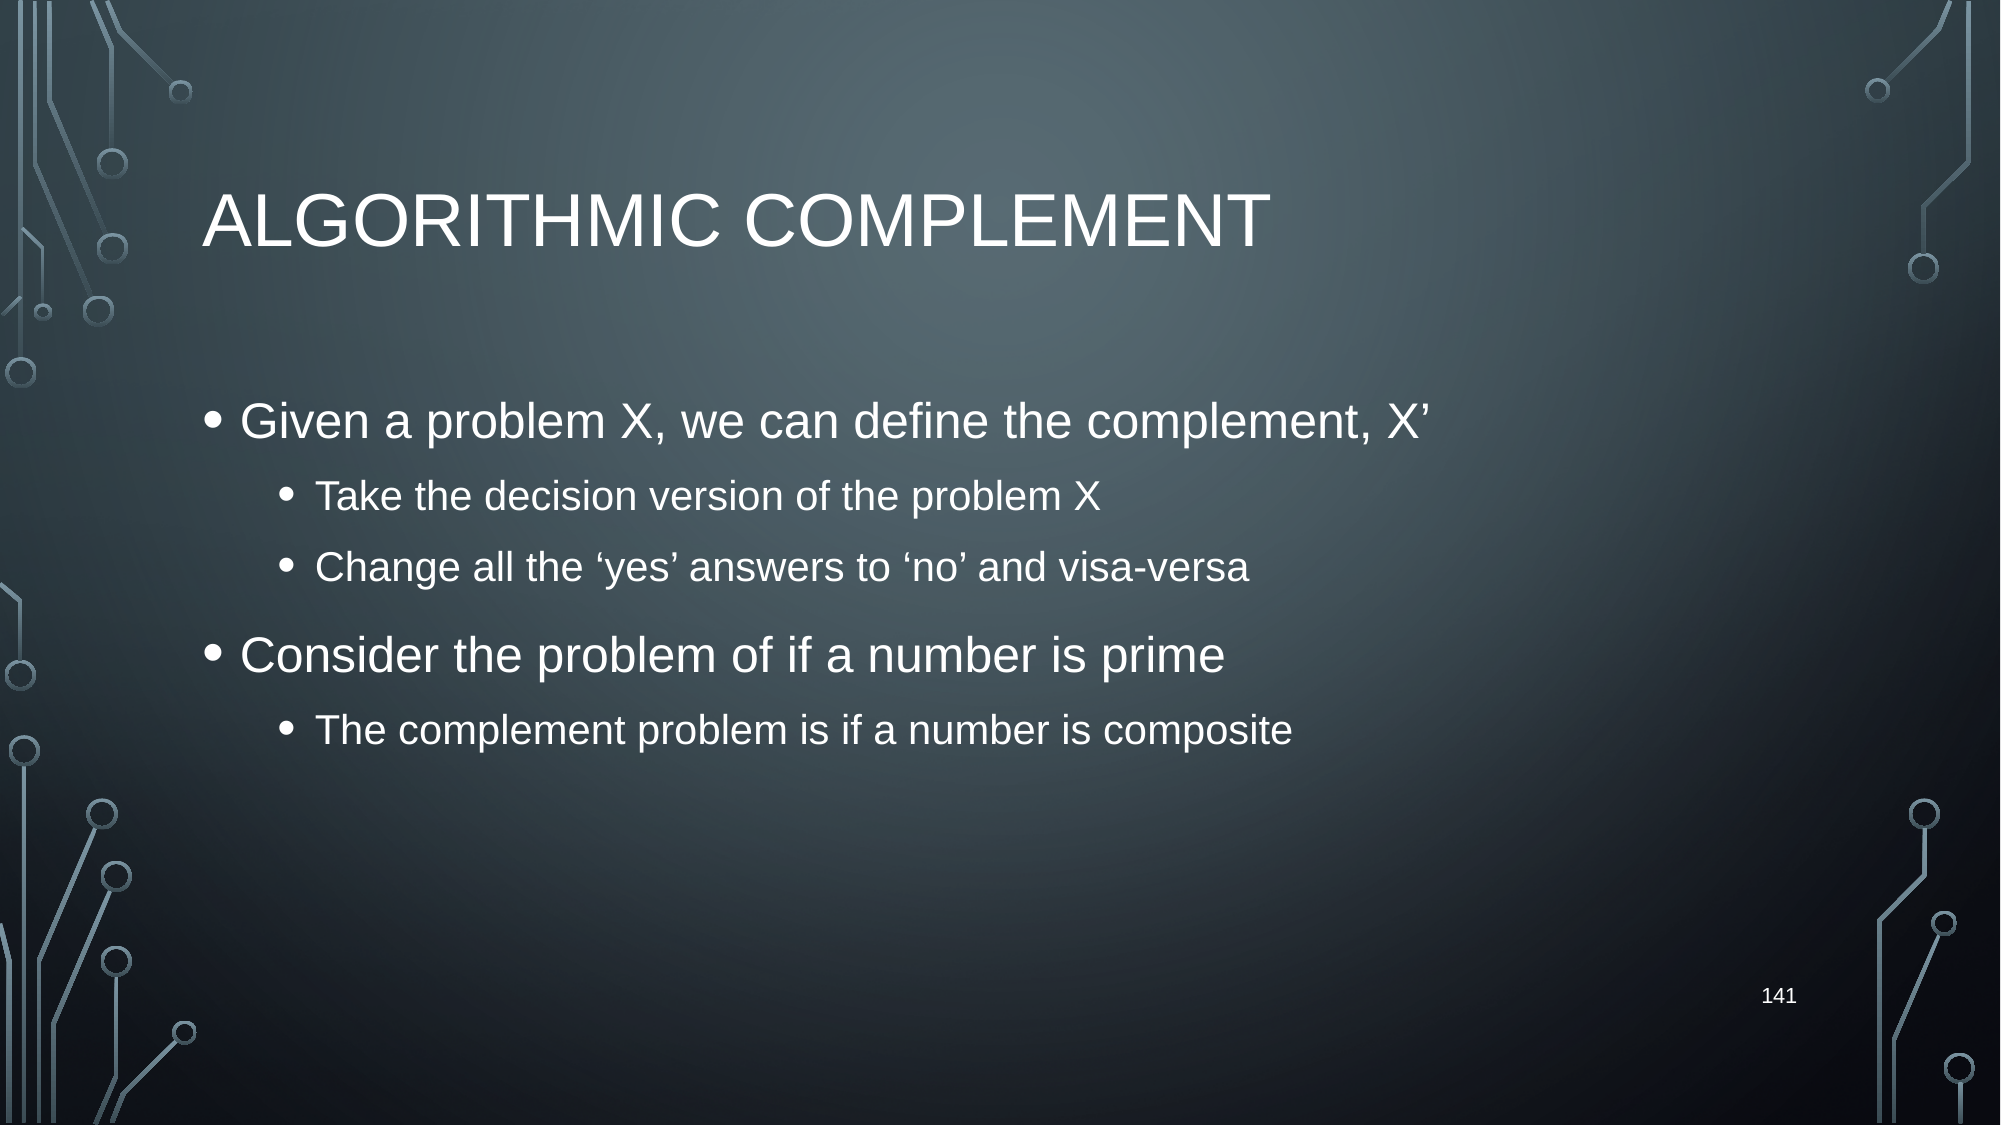

# Algorithmic Complement
Given a problem X, we can define the complement, X’
Take the decision version of the problem X
Change all the ‘yes’ answers to ‘no’ and visa-versa
Consider the problem of if a number is prime
The complement problem is if a number is composite
141